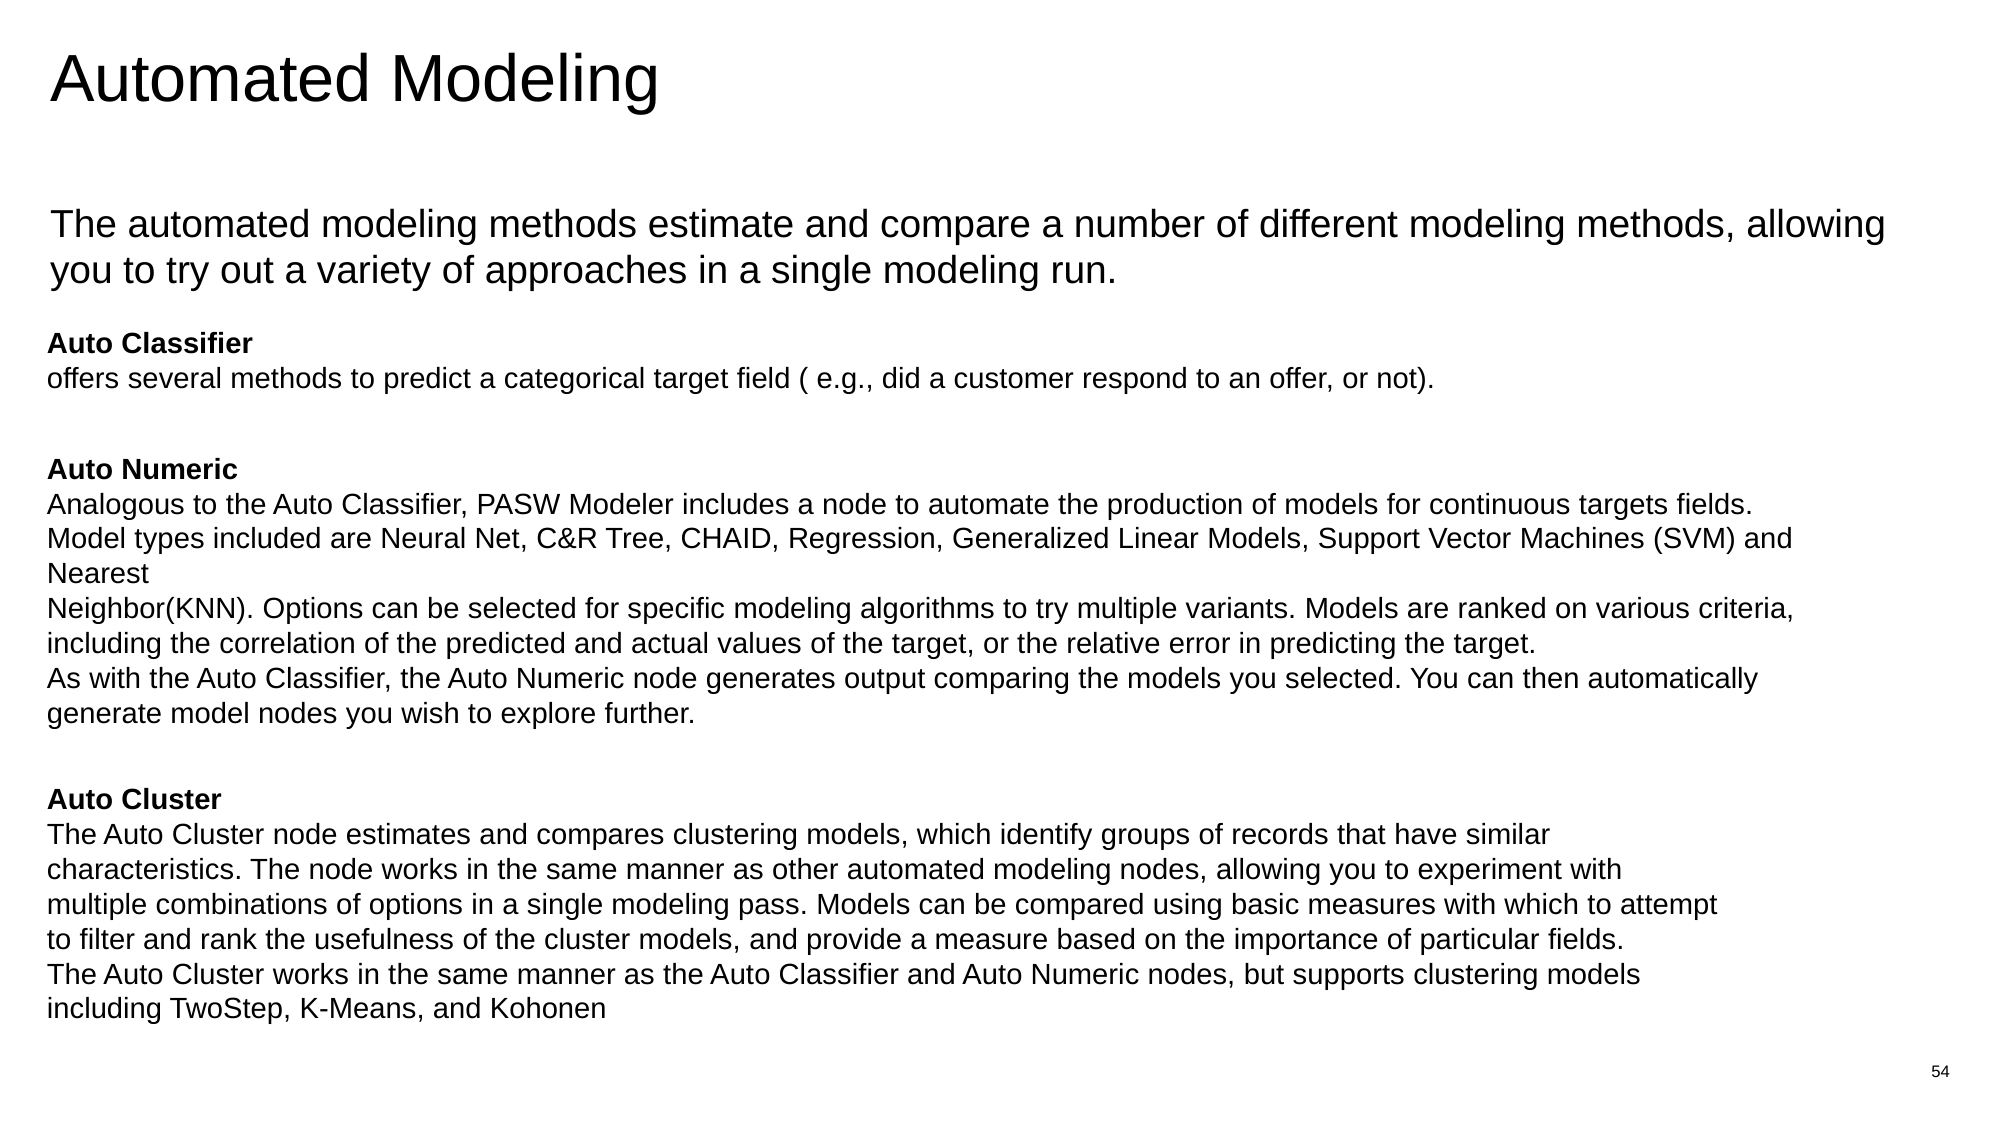

# Automated Modeling
The automated modeling methods estimate and compare a number of different modeling methods, allowing you to try out a variety of approaches in a single modeling run.
Auto Classifier
offers several methods to predict a categorical target field ( e.g., did a customer respond to an offer, or not).
Auto Numeric
Analogous to the Auto Classifier, PASW Modeler includes a node to automate the production of models for continuous targets fields. Model types included are Neural Net, C&R Tree, CHAID, Regression, Generalized Linear Models, Support Vector Machines (SVM) and Nearest
Neighbor(KNN). Options can be selected for specific modeling algorithms to try multiple variants. Models are ranked on various criteria, including the correlation of the predicted and actual values of the target, or the relative error in predicting the target.
As with the Auto Classifier, the Auto Numeric node generates output comparing the models you selected. You can then automatically generate model nodes you wish to explore further.
Auto Cluster
The Auto Cluster node estimates and compares clustering models, which identify groups of records that have similar characteristics. The node works in the same manner as other automated modeling nodes, allowing you to experiment with multiple combinations of options in a single modeling pass. Models can be compared using basic measures with which to attempt to filter and rank the usefulness of the cluster models, and provide a measure based on the importance of particular fields.
The Auto Cluster works in the same manner as the Auto Classifier and Auto Numeric nodes, but supports clustering models including TwoStep, K-Means, and Kohonen
54